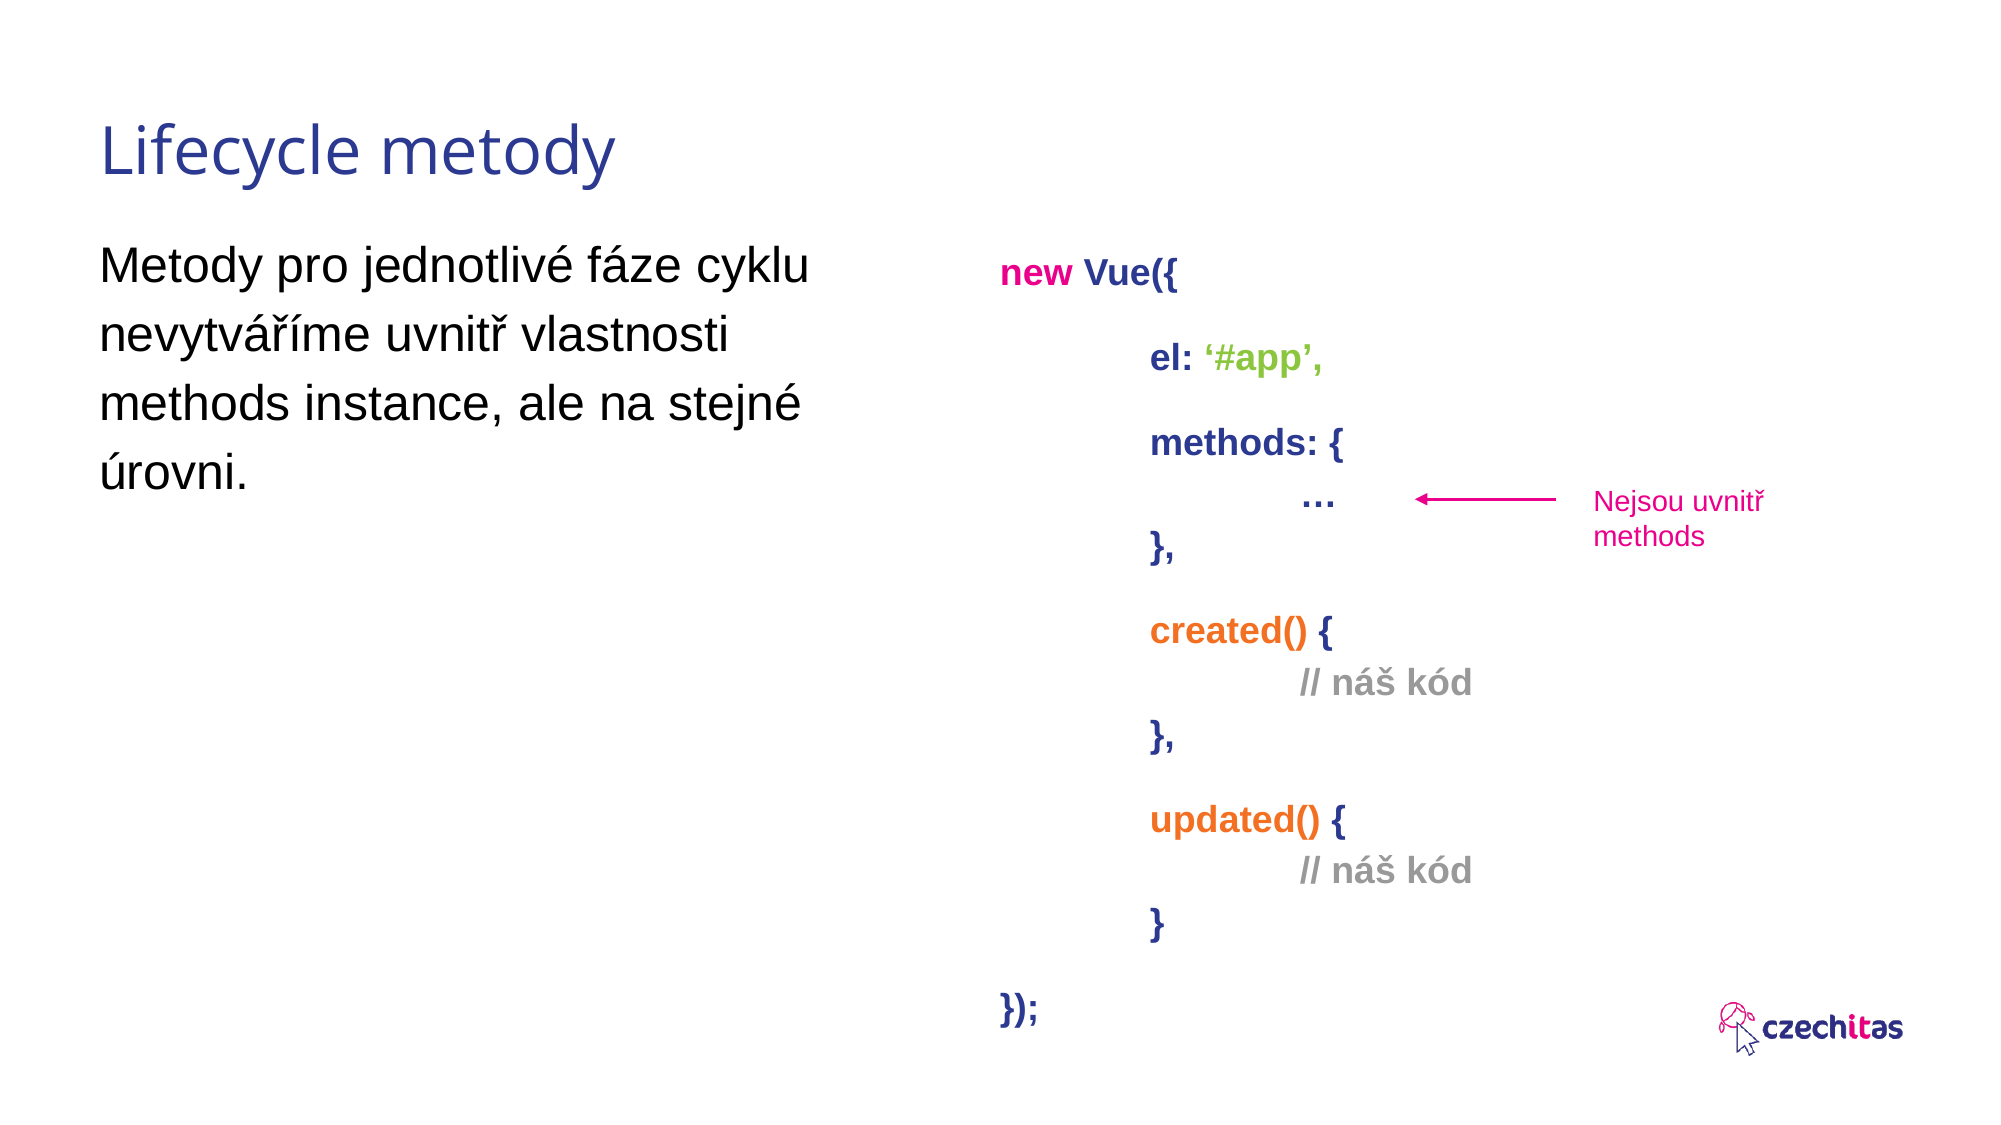

# Lifecycle metody
Metody pro jednotlivé fáze cyklu nevytváříme uvnitř vlastnosti methods instance, ale na stejné úrovni.
new Vue({
	el: ‘#app’,
	methods: {
		…
	},
	created() {
		// náš kód
	},
	updated() {
		// náš kód
	}
});
Nejsou uvnitř methods